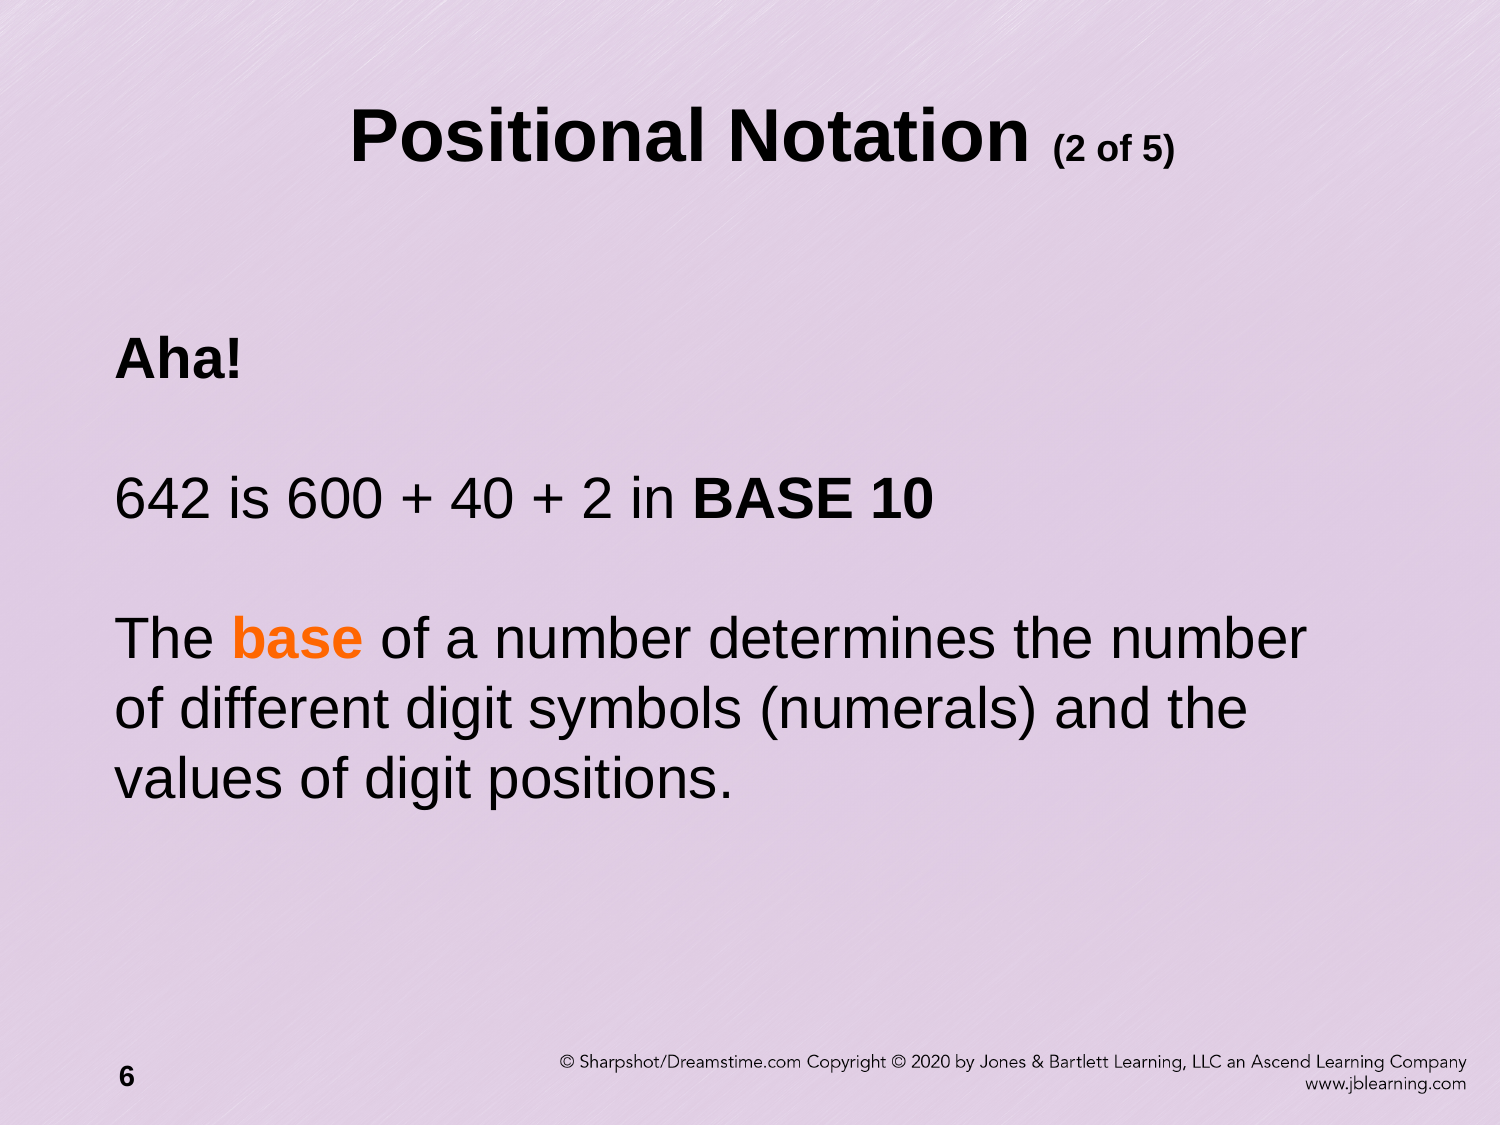

# Positional Notation (2 of 5)
Aha!

642 is 600 + 40 + 2 in BASE 10

The base of a number determines the number of different digit symbols (numerals) and the values of digit positions.
6